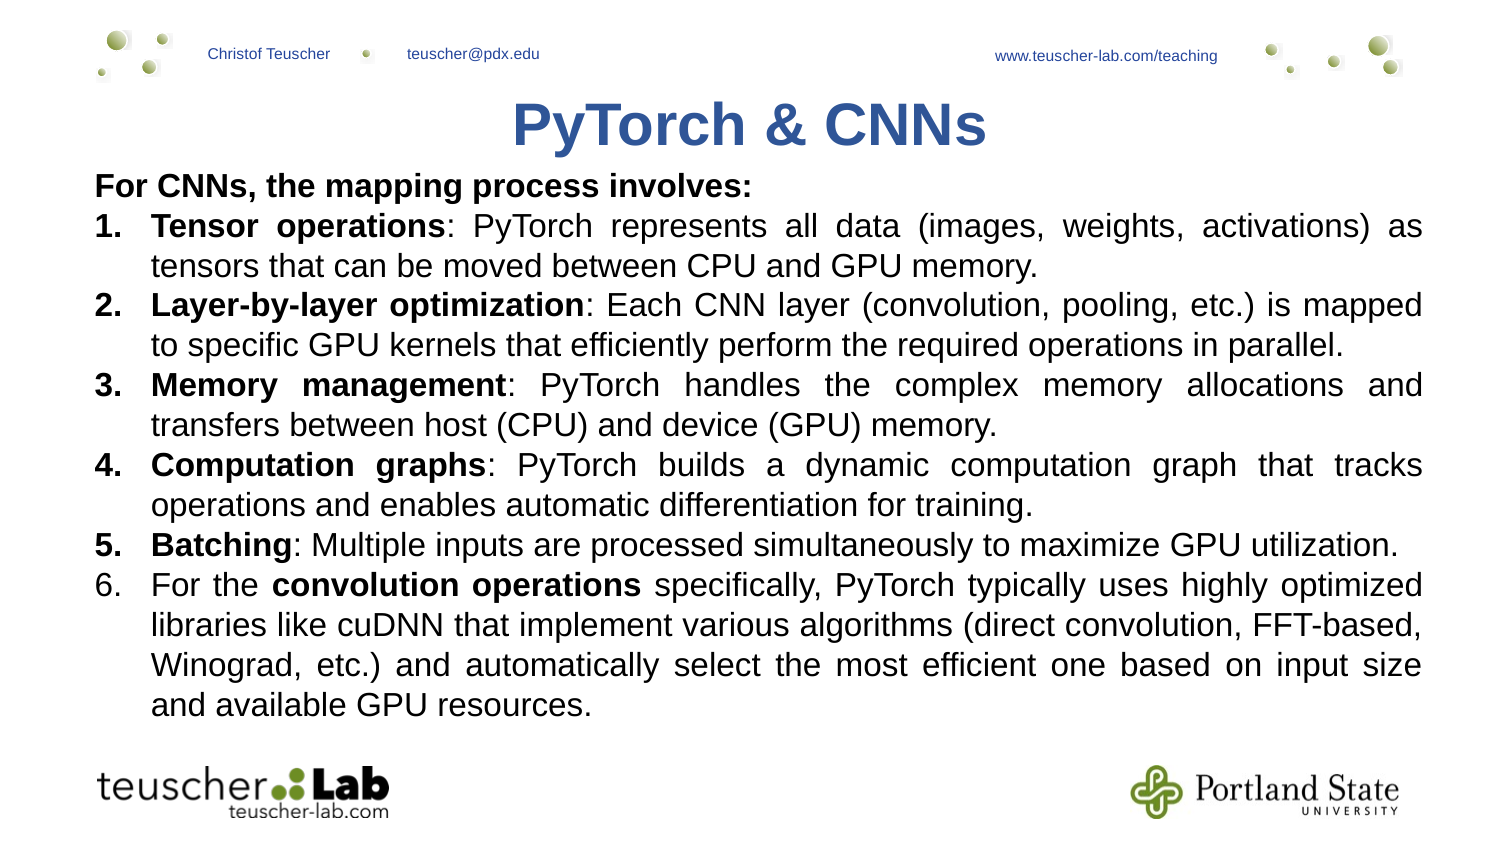

PyTorch & CNNs
For CNNs, the mapping process involves:
Tensor operations: PyTorch represents all data (images, weights, activations) as tensors that can be moved between CPU and GPU memory.
Layer-by-layer optimization: Each CNN layer (convolution, pooling, etc.) is mapped to specific GPU kernels that efficiently perform the required operations in parallel.
Memory management: PyTorch handles the complex memory allocations and transfers between host (CPU) and device (GPU) memory.
Computation graphs: PyTorch builds a dynamic computation graph that tracks operations and enables automatic differentiation for training.
Batching: Multiple inputs are processed simultaneously to maximize GPU utilization.
For the convolution operations specifically, PyTorch typically uses highly optimized libraries like cuDNN that implement various algorithms (direct convolution, FFT-based, Winograd, etc.) and automatically select the most efficient one based on input size and available GPU resources.